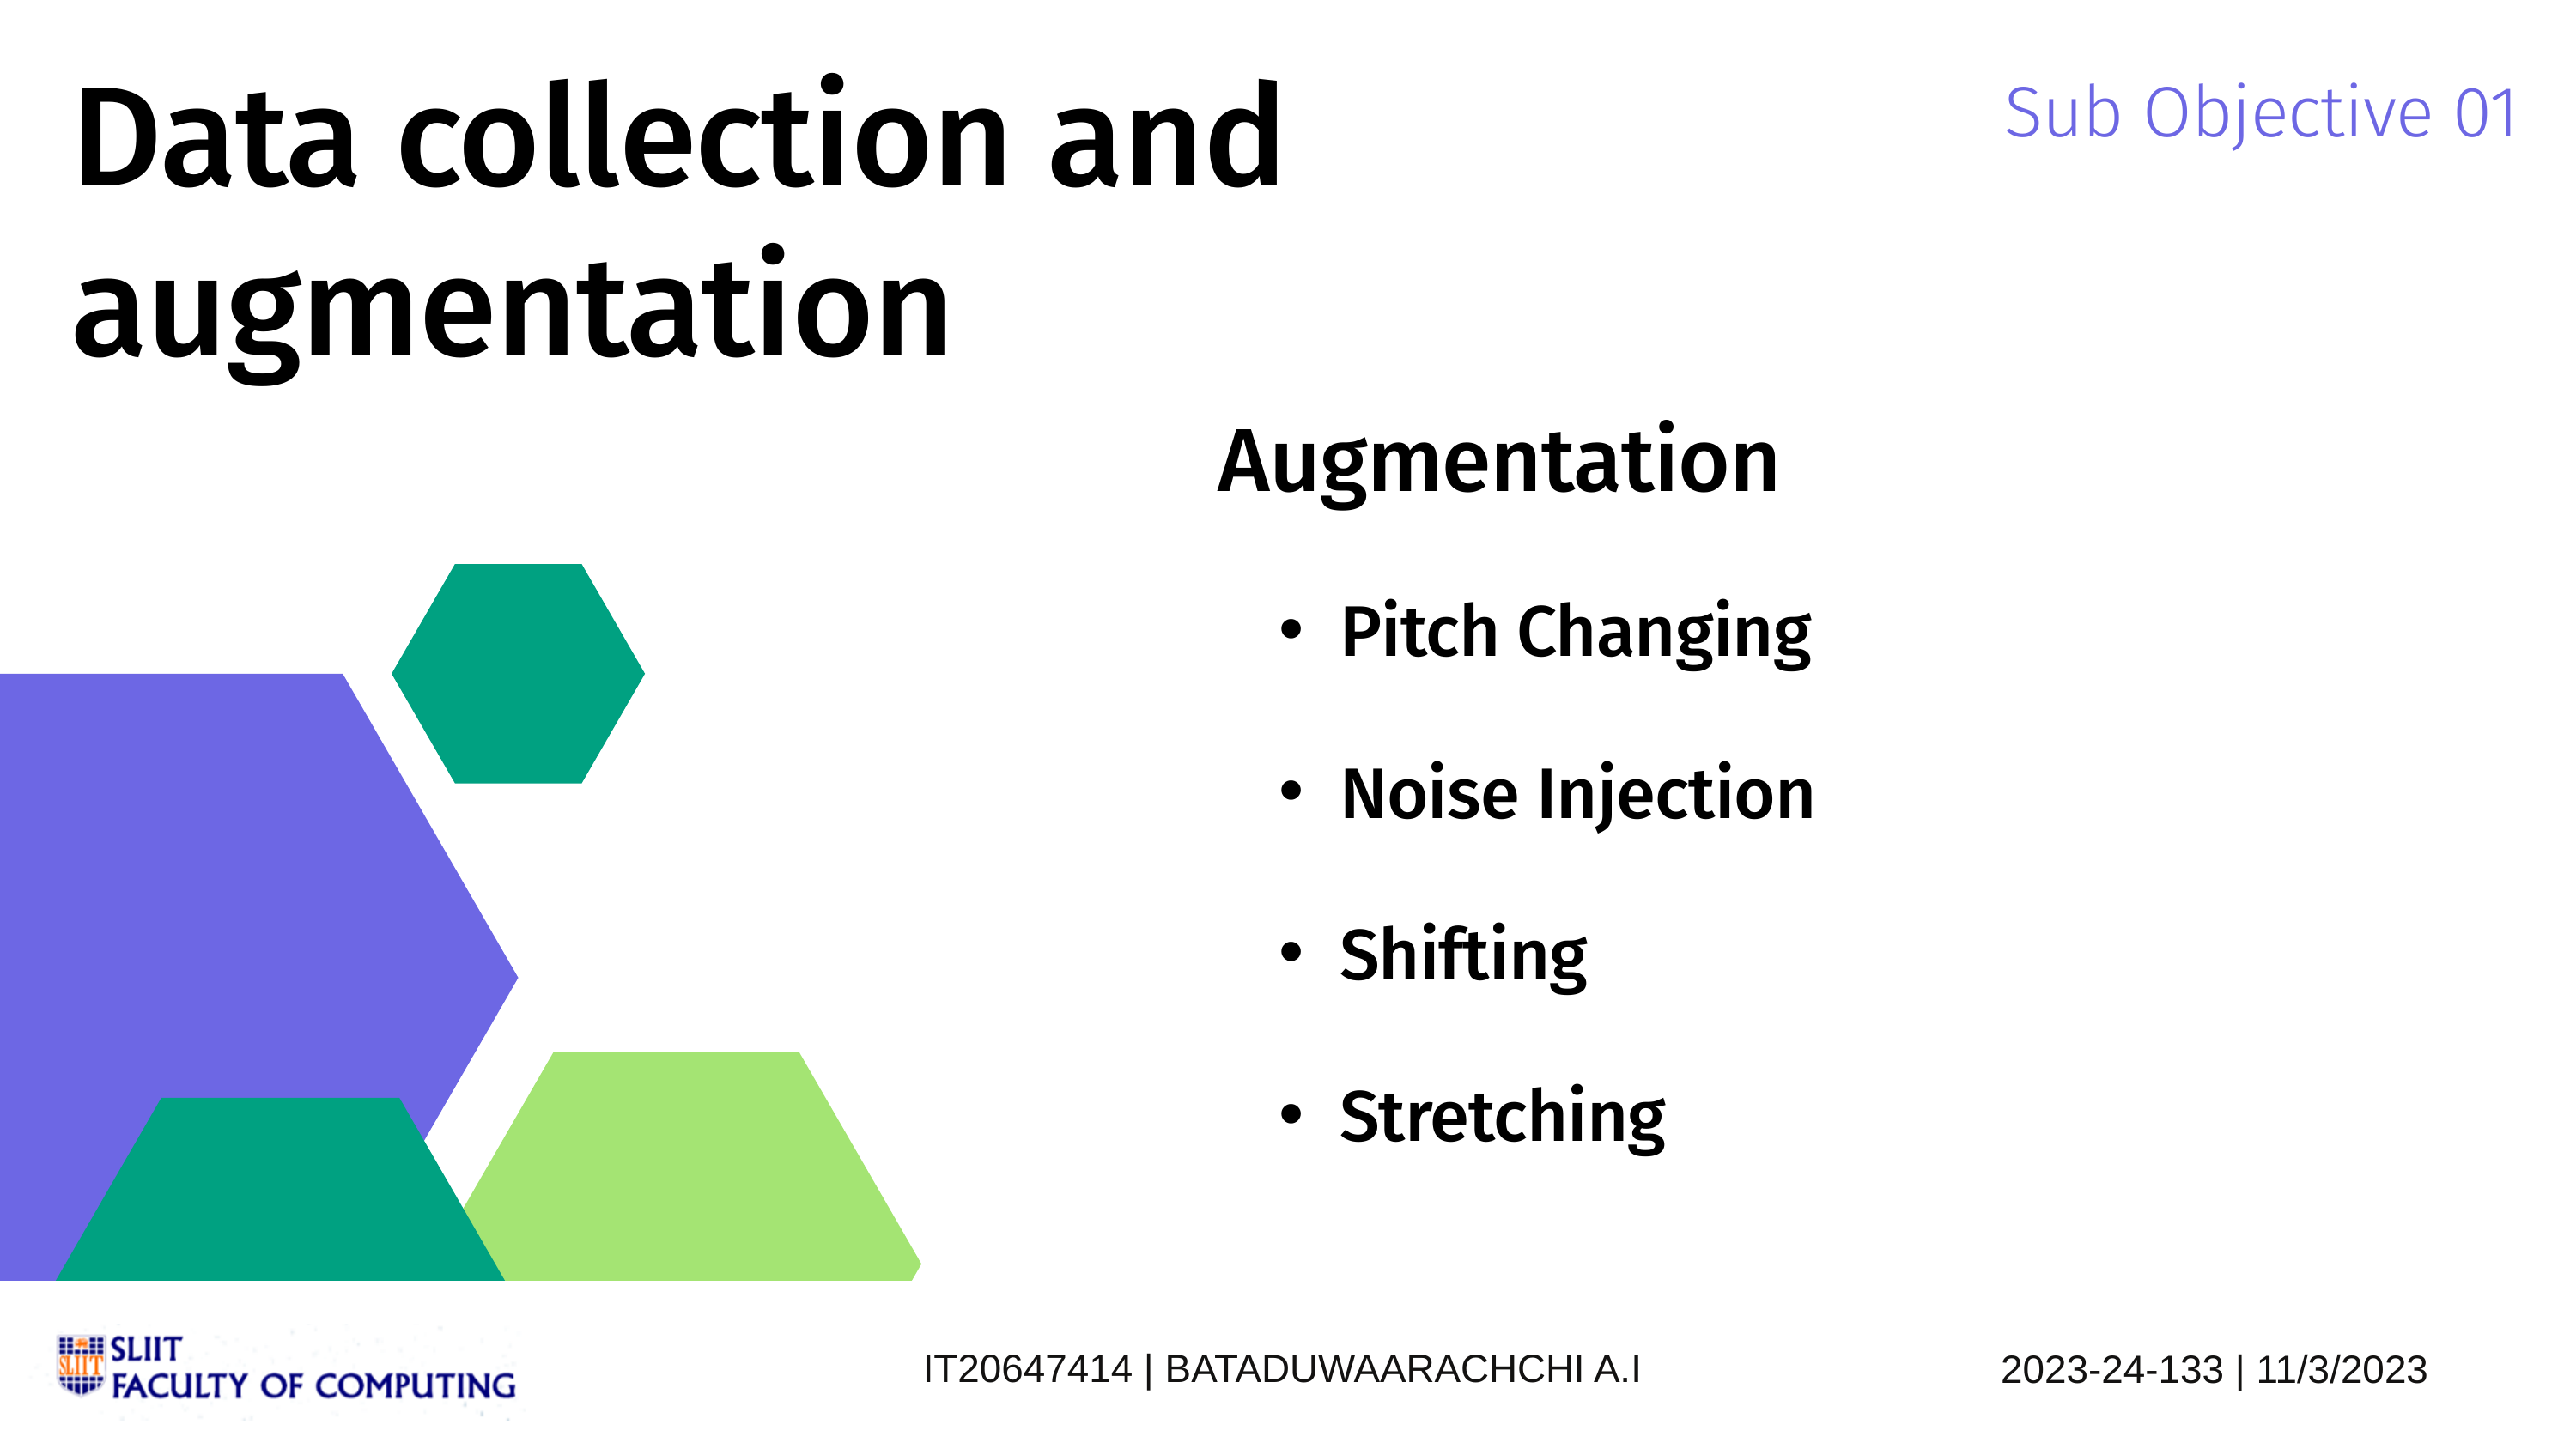

Data collection and augmentation
Sub Objective 01
Augmentation
Pitch Changing
Noise Injection
Shifting
Stretching

IT20647414 | BATADUWAARACHCHI A.I
2023-24-133 | 11/3/2023